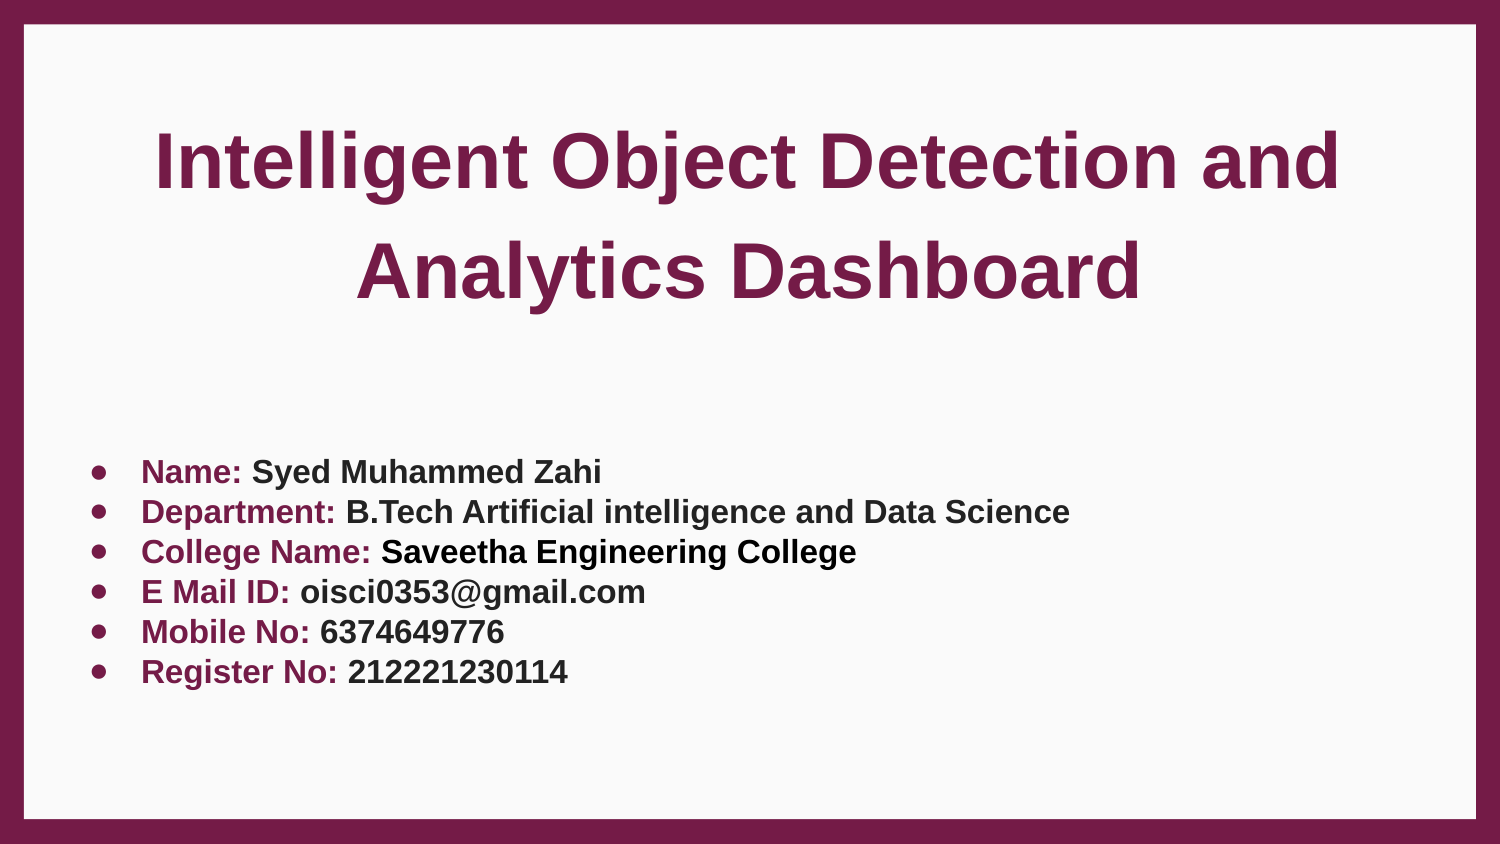

# Intelligent Object Detection and Analytics Dashboard
Name: Syed Muhammed Zahi
Department: B.Tech Artificial intelligence and Data Science
College Name: Saveetha Engineering College
E Mail ID: oisci0353@gmail.com
Mobile No: 6374649776
Register No: 212221230114